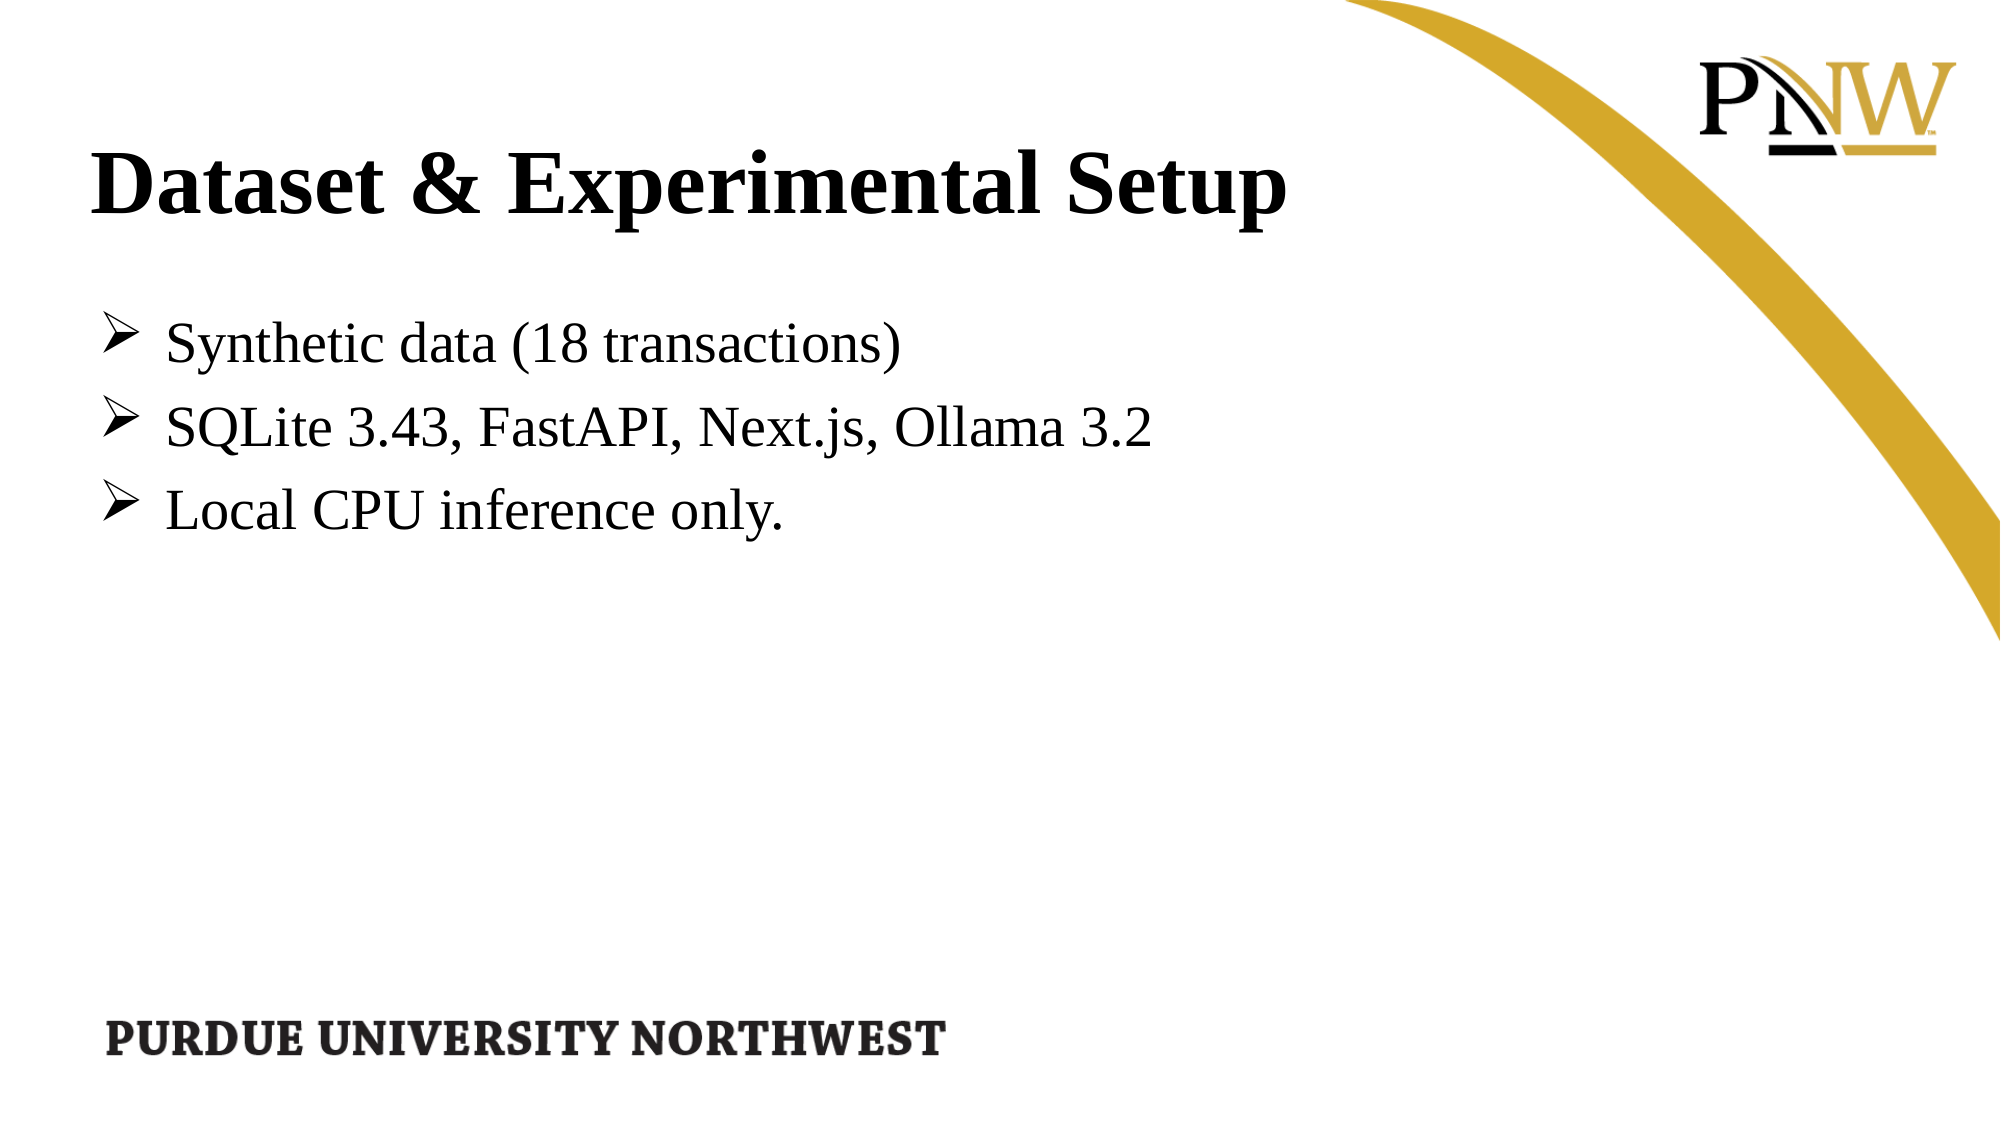

# Dataset & Experimental Setup
Synthetic data (18 transactions)
SQLite 3.43, FastAPI, Next.js, Ollama 3.2
Local CPU inference only.